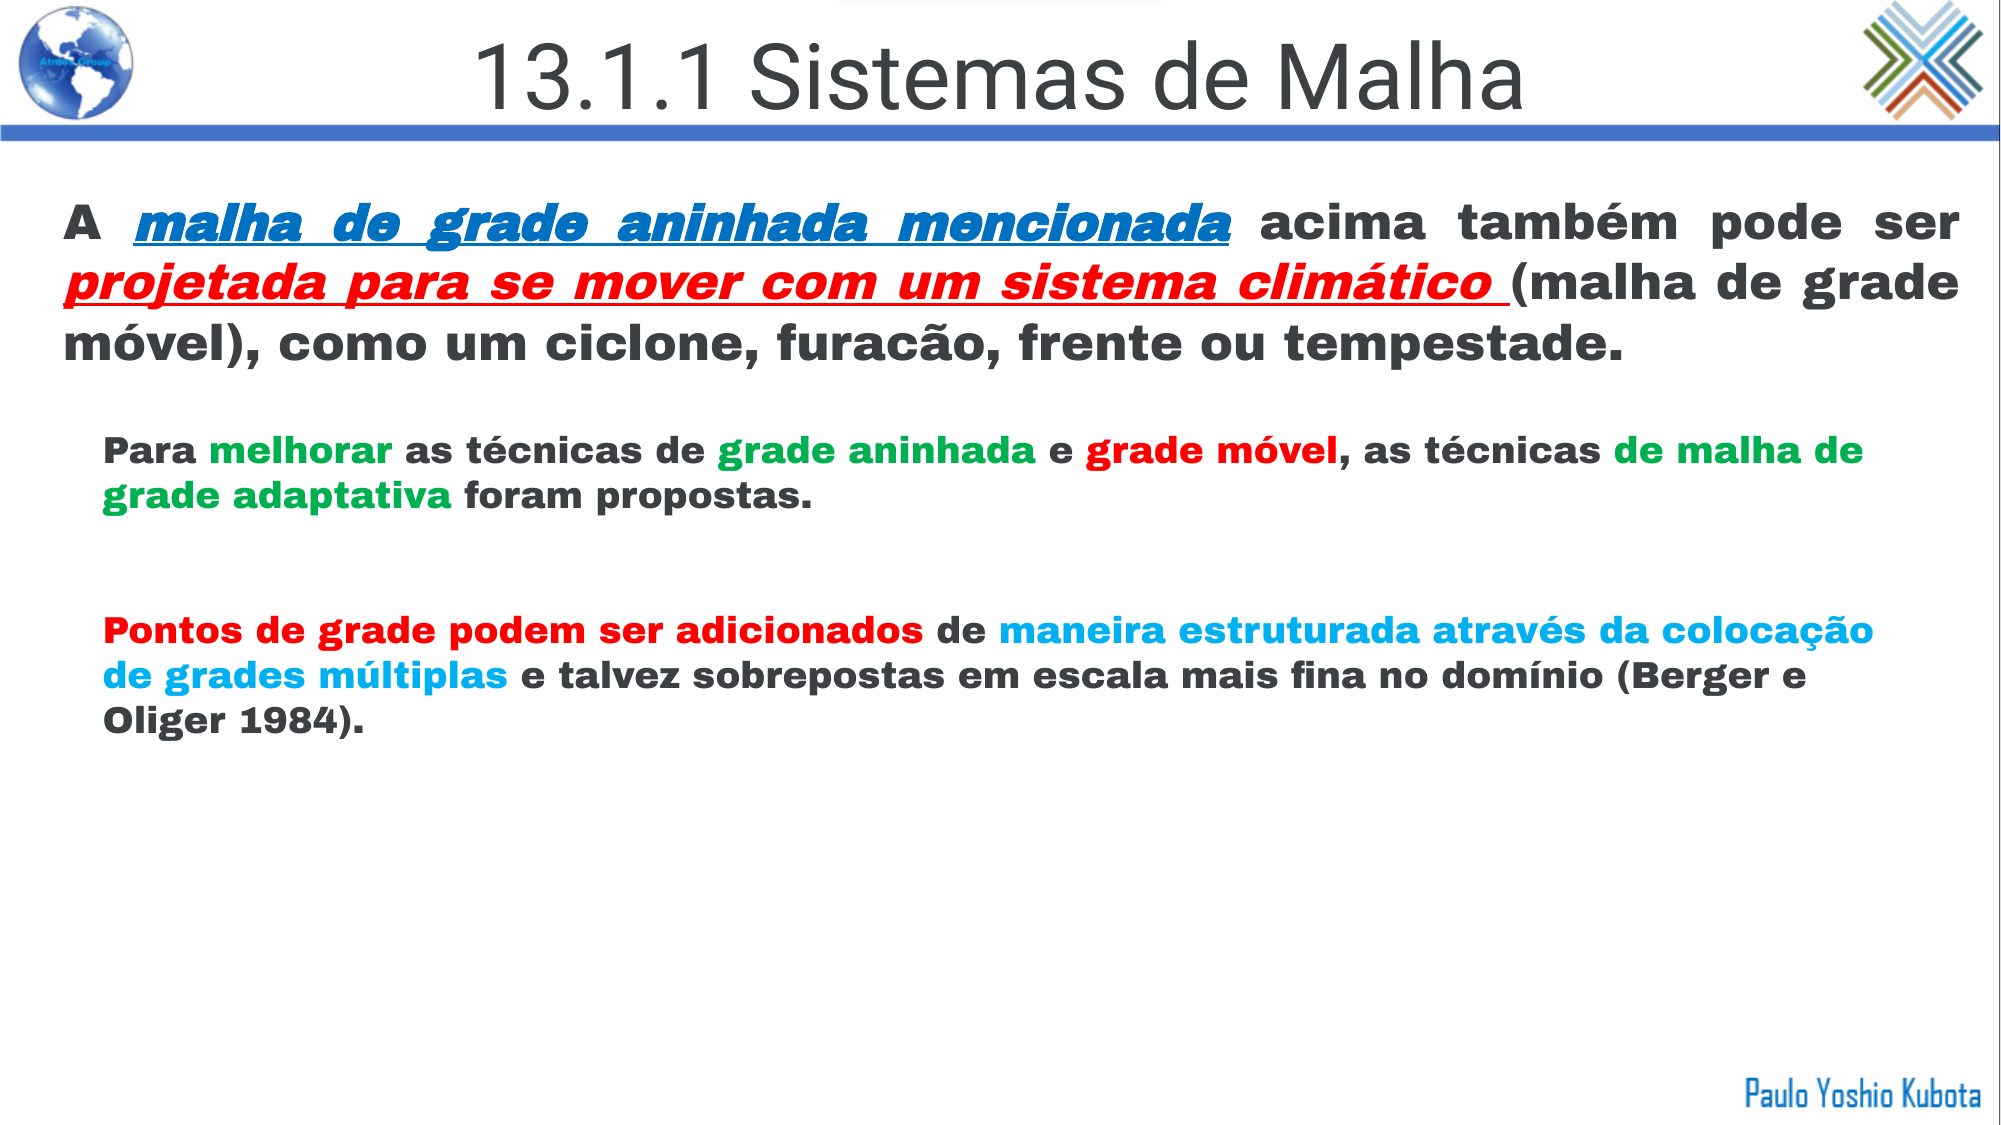

13.1.1 Sistemas de Malha
A malha de grade aninhada mencionada acima também pode ser projetada para se mover com um sistema climático (malha de grade móvel), como um ciclone, furacão, frente ou tempestade.
Para melhorar as técnicas de grade aninhada e grade móvel, as técnicas de malha de grade adaptativa foram propostas.

Pontos de grade podem ser adicionados de maneira estruturada através da colocação de grades múltiplas e talvez sobrepostas em escala mais fina no domínio (Berger e Oliger 1984).